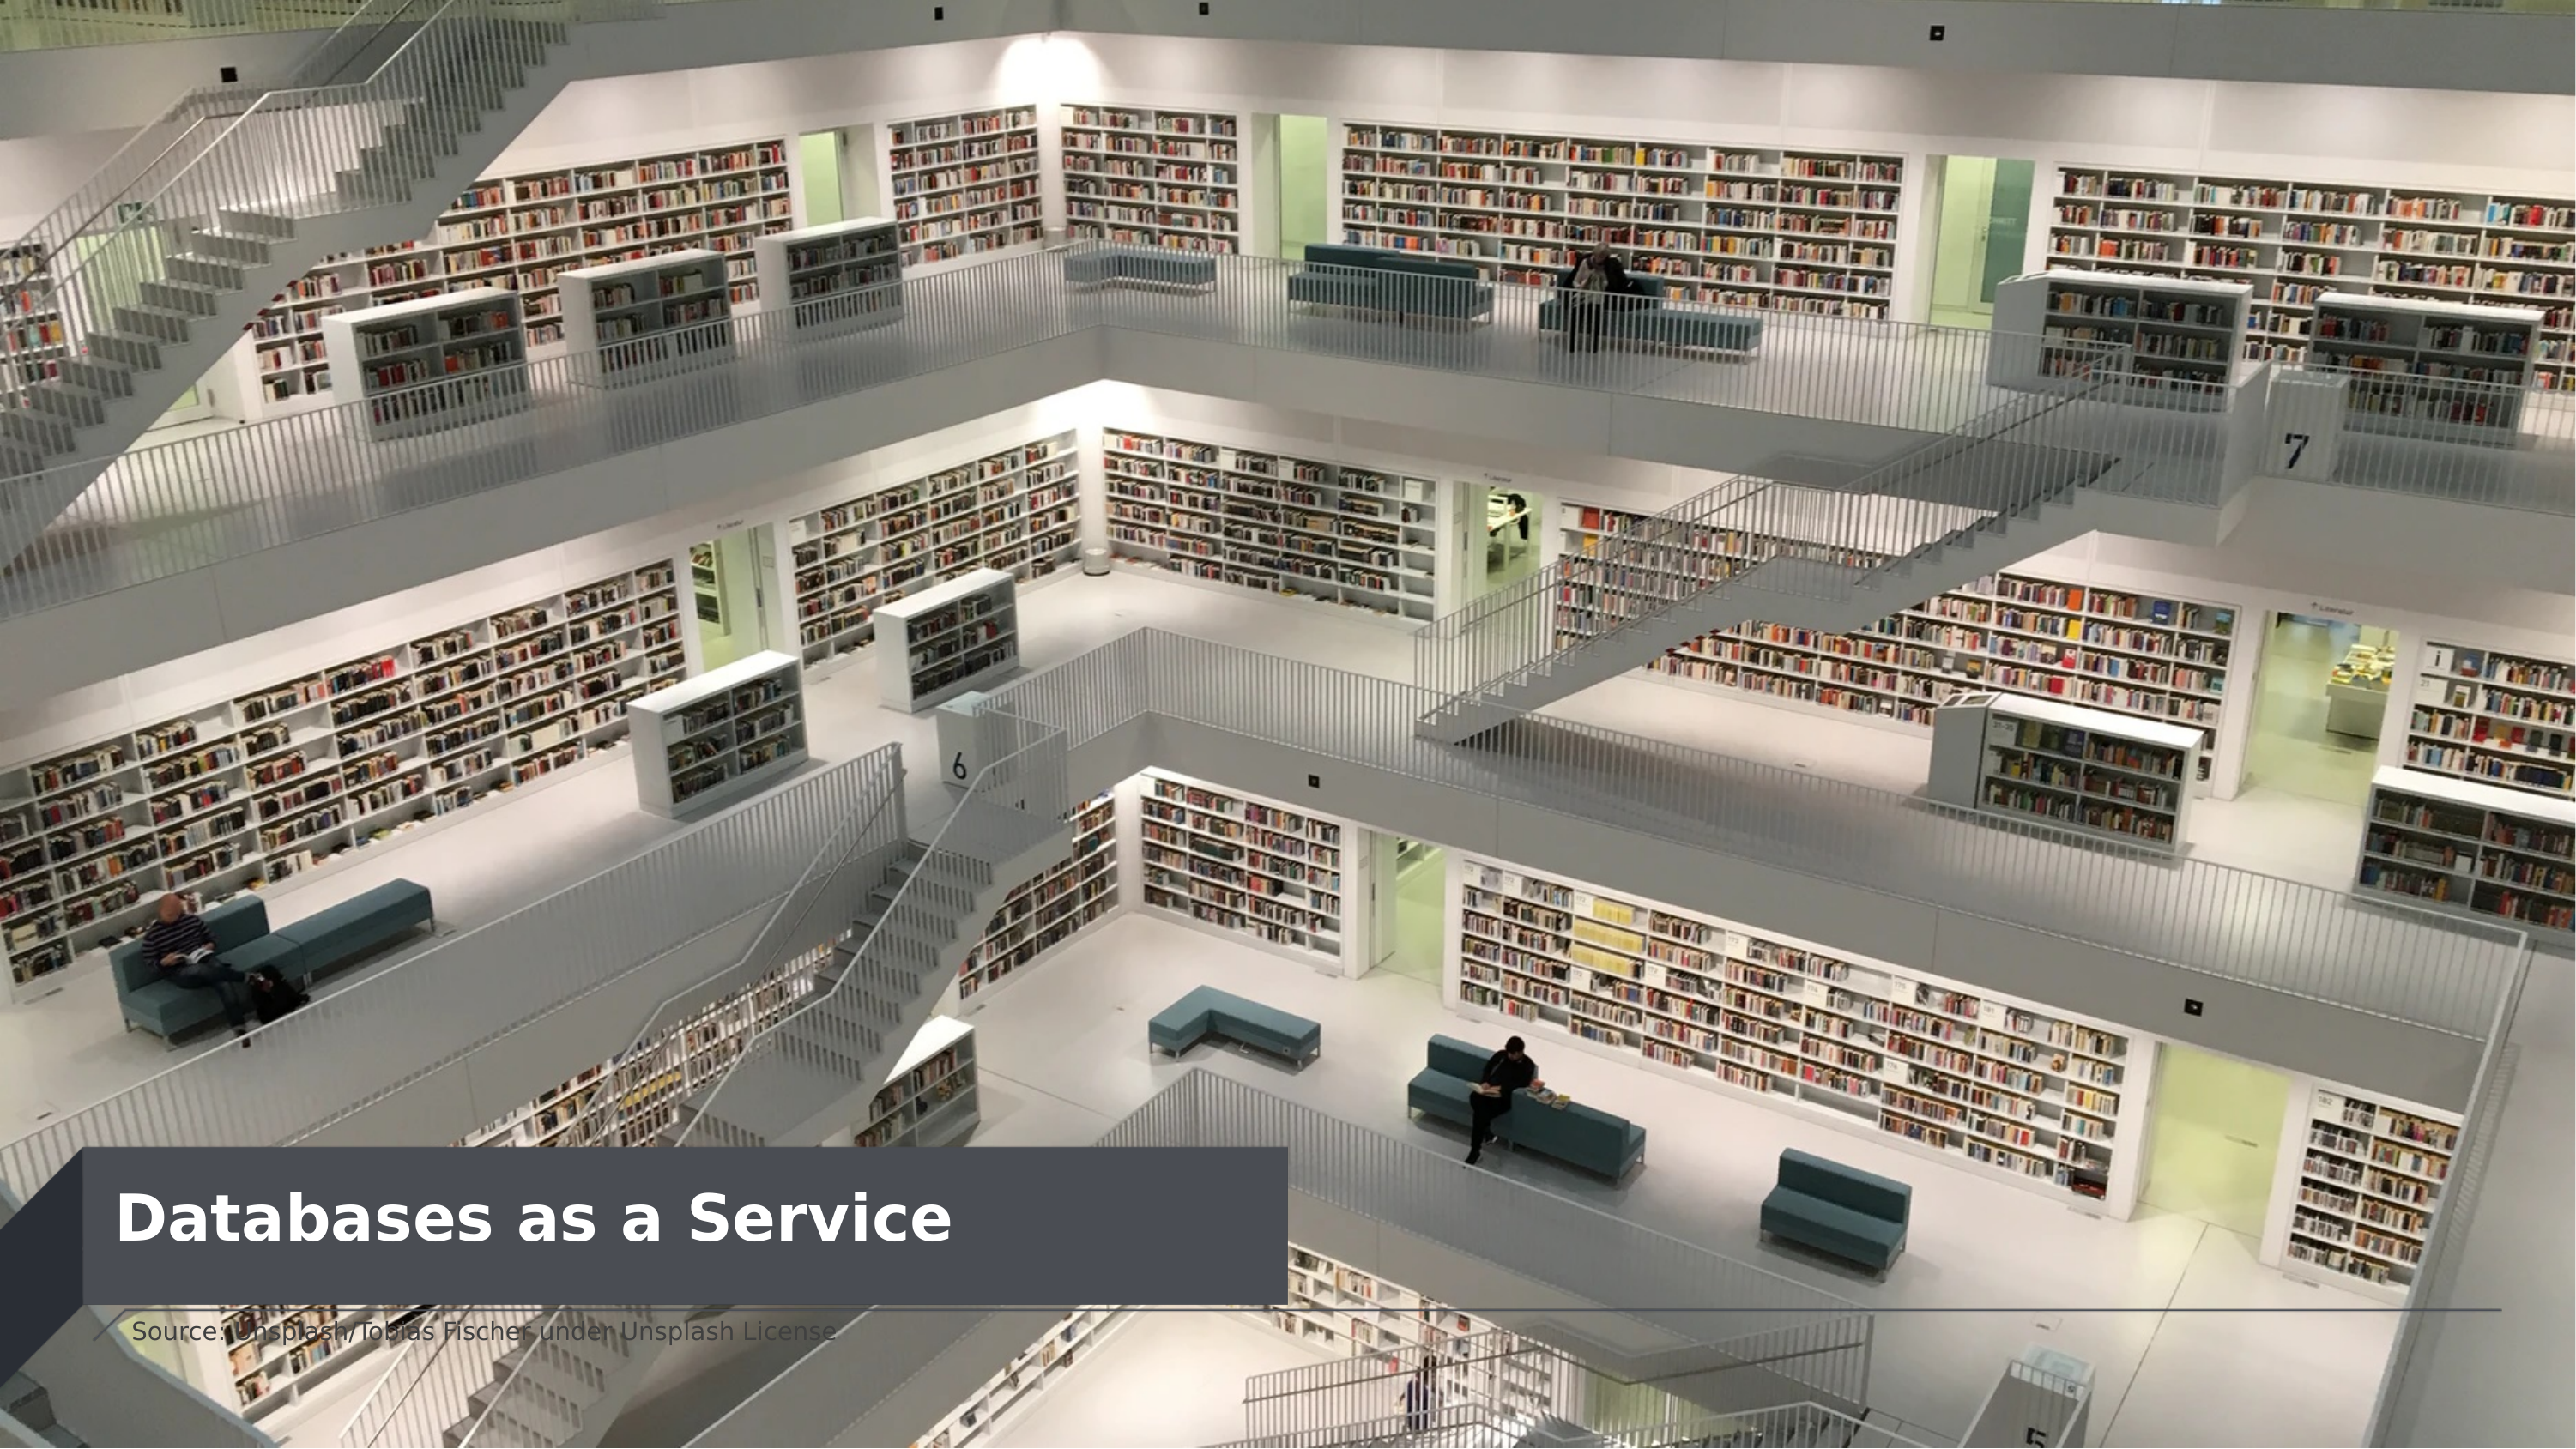

# Databases as a Service
Source: Unsplash/Tobias Fischer under Unsplash License